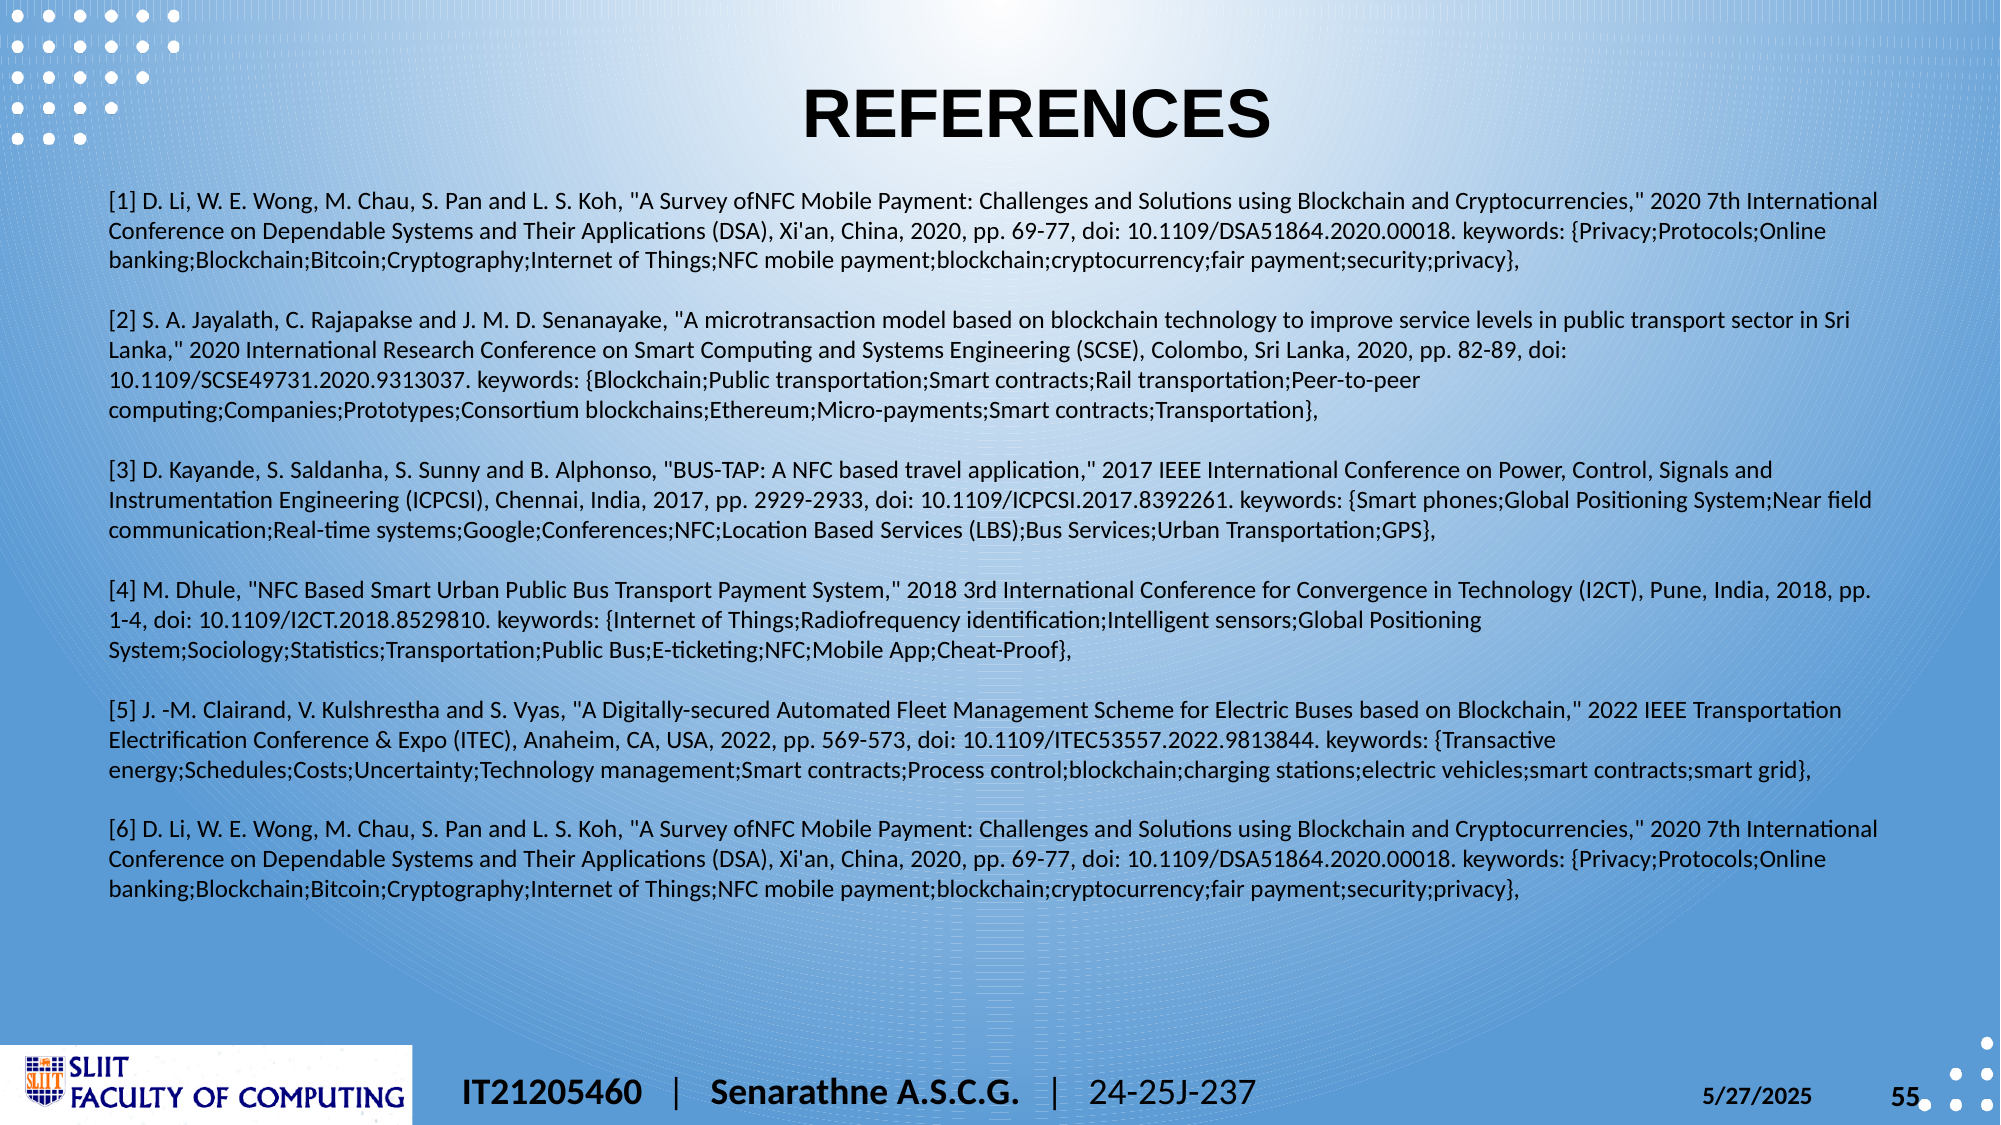

References

[1] D. Li, W. E. Wong, M. Chau, S. Pan and L. S. Koh, "A Survey ofNFC Mobile Payment: Challenges and Solutions using Blockchain and Cryptocurrencies," 2020 7th International Conference on Dependable Systems and Their Applications (DSA), Xi'an, China, 2020, pp. 69-77, doi: 10.1109/DSA51864.2020.00018. keywords: {Privacy;Protocols;Online banking;Blockchain;Bitcoin;Cryptography;Internet of Things;NFC mobile payment;blockchain;cryptocurrency;fair payment;security;privacy},

[2] S. A. Jayalath, C. Rajapakse and J. M. D. Senanayake, "A microtransaction model based on blockchain technology to improve service levels in public transport sector in Sri Lanka," 2020 International Research Conference on Smart Computing and Systems Engineering (SCSE), Colombo, Sri Lanka, 2020, pp. 82-89, doi: 10.1109/SCSE49731.2020.9313037. keywords: {Blockchain;Public transportation;Smart contracts;Rail transportation;Peer-to-peer computing;Companies;Prototypes;Consortium blockchains;Ethereum;Micro-payments;Smart contracts;Transportation},

[3] D. Kayande, S. Saldanha, S. Sunny and B. Alphonso, "BUS-TAP: A NFC based travel application," 2017 IEEE International Conference on Power, Control, Signals and Instrumentation Engineering (ICPCSI), Chennai, India, 2017, pp. 2929-2933, doi: 10.1109/ICPCSI.2017.8392261. keywords: {Smart phones;Global Positioning System;Near field communication;Real-time systems;Google;Conferences;NFC;Location Based Services (LBS);Bus Services;Urban Transportation;GPS},

[4] M. Dhule, "NFC Based Smart Urban Public Bus Transport Payment System," 2018 3rd International Conference for Convergence in Technology (I2CT), Pune, India, 2018, pp. 1-4, doi: 10.1109/I2CT.2018.8529810. keywords: {Internet of Things;Radiofrequency identification;Intelligent sensors;Global Positioning System;Sociology;Statistics;Transportation;Public Bus;E-ticketing;NFC;Mobile App;Cheat-Proof},

[5] J. -M. Clairand, V. Kulshrestha and S. Vyas, "A Digitally-secured Automated Fleet Management Scheme for Electric Buses based on Blockchain," 2022 IEEE Transportation Electrification Conference & Expo (ITEC), Anaheim, CA, USA, 2022, pp. 569-573, doi: 10.1109/ITEC53557.2022.9813844. keywords: {Transactive energy;Schedules;Costs;Uncertainty;Technology management;Smart contracts;Process control;blockchain;charging stations;electric vehicles;smart contracts;smart grid},

[6] D. Li, W. E. Wong, M. Chau, S. Pan and L. S. Koh, "A Survey ofNFC Mobile Payment: Challenges and Solutions using Blockchain and Cryptocurrencies," 2020 7th International Conference on Dependable Systems and Their Applications (DSA), Xi'an, China, 2020, pp. 69-77, doi: 10.1109/DSA51864.2020.00018. keywords: {Privacy;Protocols;Online banking;Blockchain;Bitcoin;Cryptography;Internet of Things;NFC mobile payment;blockchain;cryptocurrency;fair payment;security;privacy},

IT21205460   |   Senarathne A.S.C.G.   |   24-25J-237